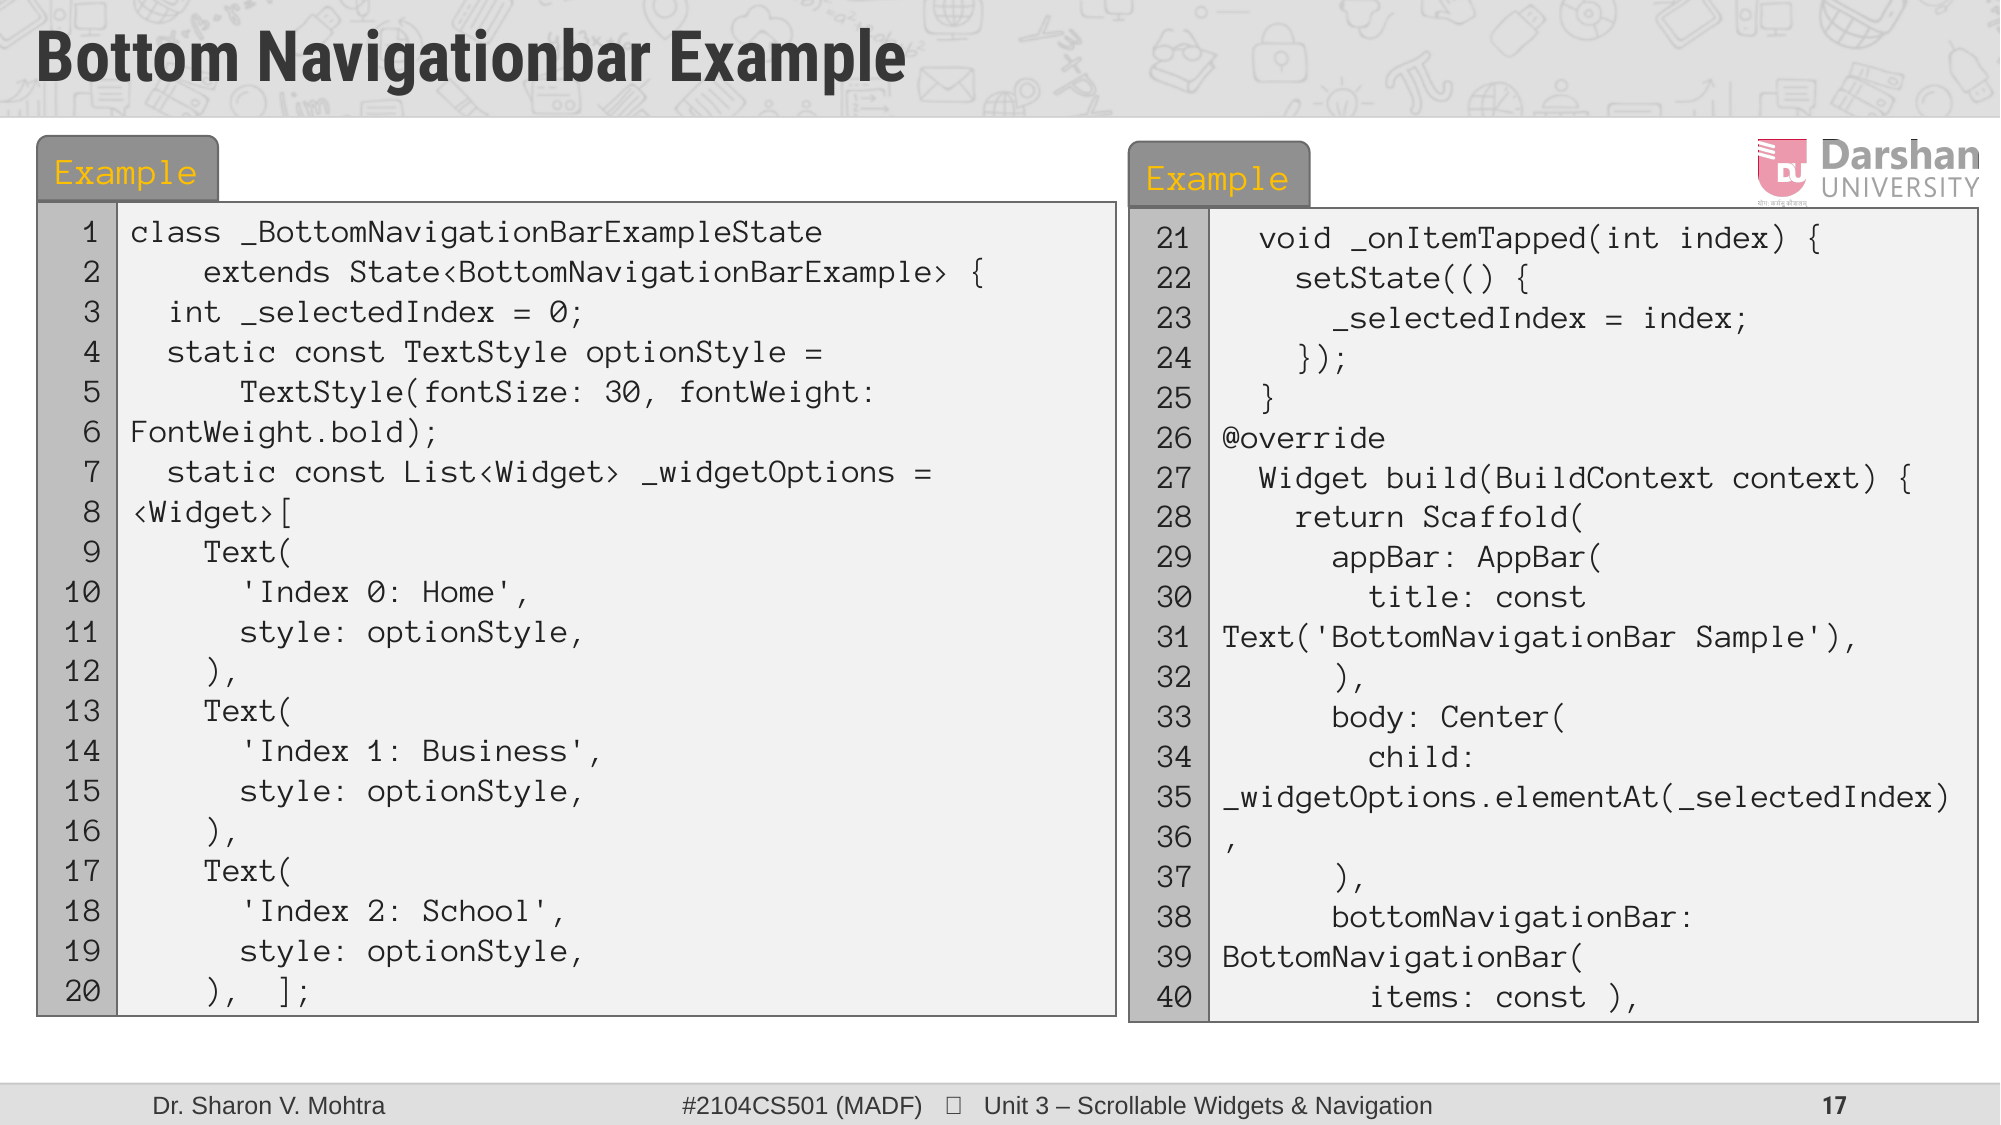

# Bottom Navigationbar Example
Example
1
2
3
4
5
6
7
8
9
10
11
12
13
14
15
16
17
18
19
20
class _BottomNavigationBarExampleState
    extends State<BottomNavigationBarExample> {
  int _selectedIndex = 0;
  static const TextStyle optionStyle =
      TextStyle(fontSize: 30, fontWeight: FontWeight.bold);
  static const List<Widget> _widgetOptions = <Widget>[
    Text(
      'Index 0: Home',
      style: optionStyle,
    ),
    Text(
      'Index 1: Business',
      style: optionStyle,
    ),
    Text(
      'Index 2: School',
      style: optionStyle,
    ),  ];

Example
21
22
23
24
25
26
27
28
29
30
31
32
33
34
35
36
37
38
39
40
  void _onItemTapped(int index) {
    setState(() {
      _selectedIndex = index;
    });
  }
@override
  Widget build(BuildContext context) {
    return Scaffold(
      appBar: AppBar(
        title: const Text('BottomNavigationBar Sample'),
      ),
      body: Center(
        child: _widgetOptions.elementAt(_selectedIndex),
      ),
      bottomNavigationBar: BottomNavigationBar(
        items: const ),